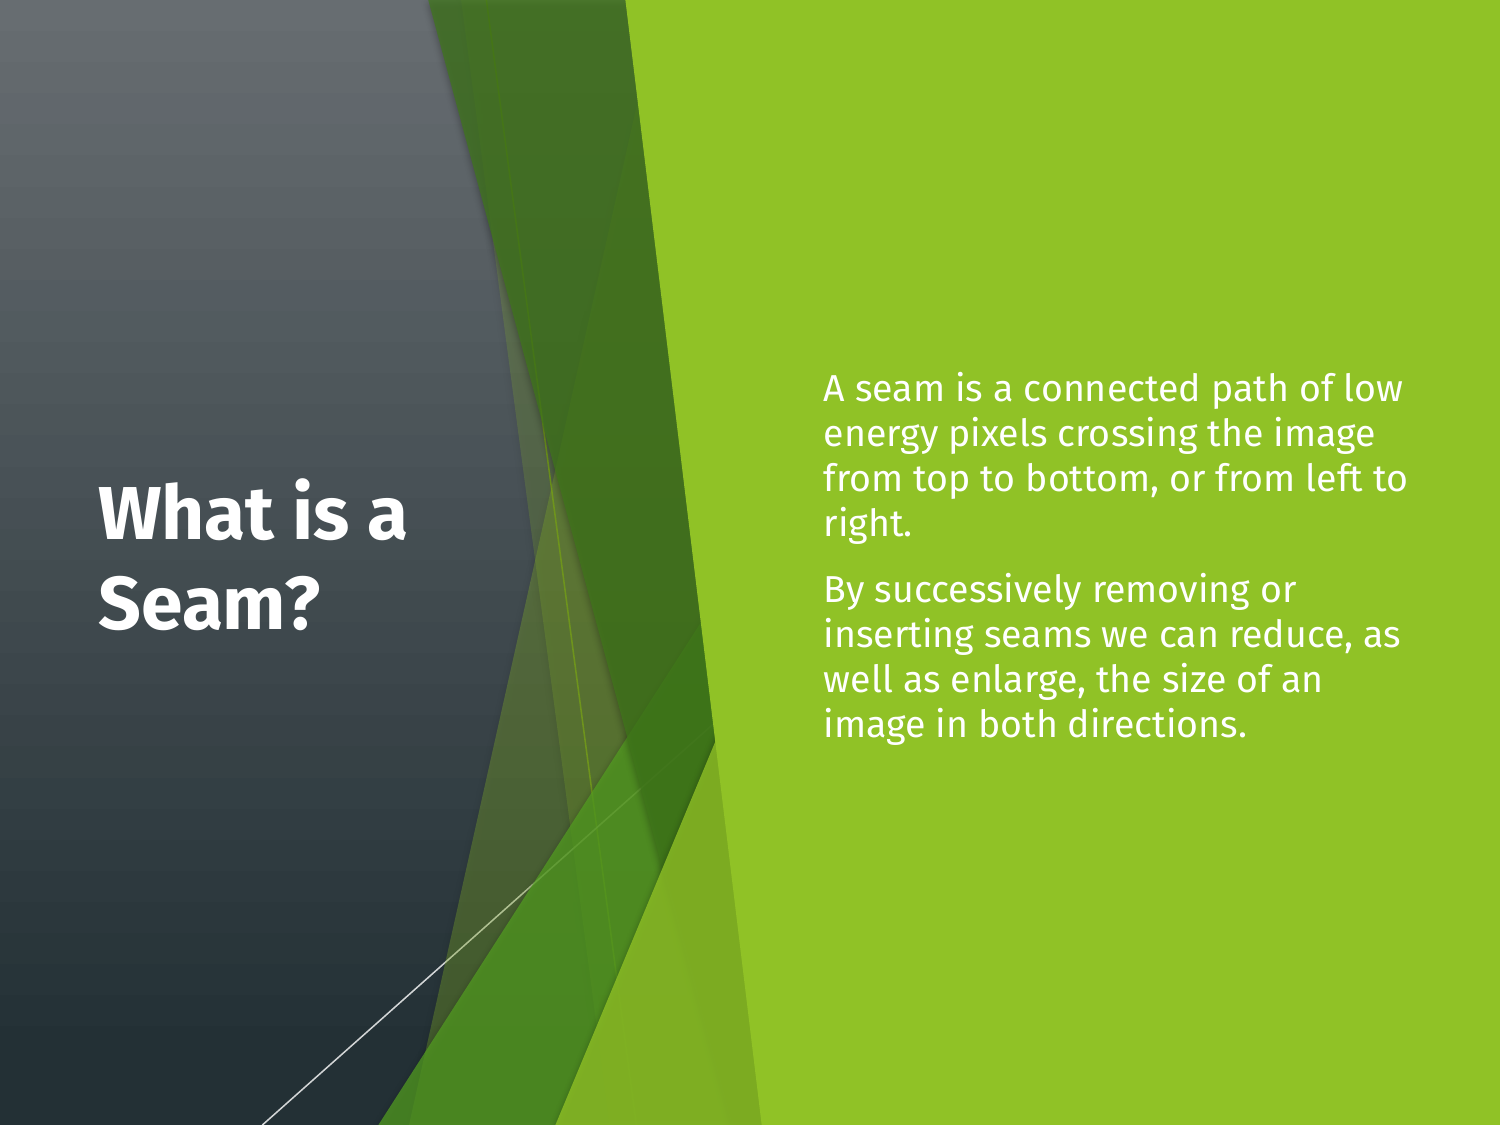

# What is a Seam?
A seam is a connected path of low energy pixels crossing the image from top to bottom, or from left to right.
By successively removing or inserting seams we can reduce, as well as enlarge, the size of an image in both directions.